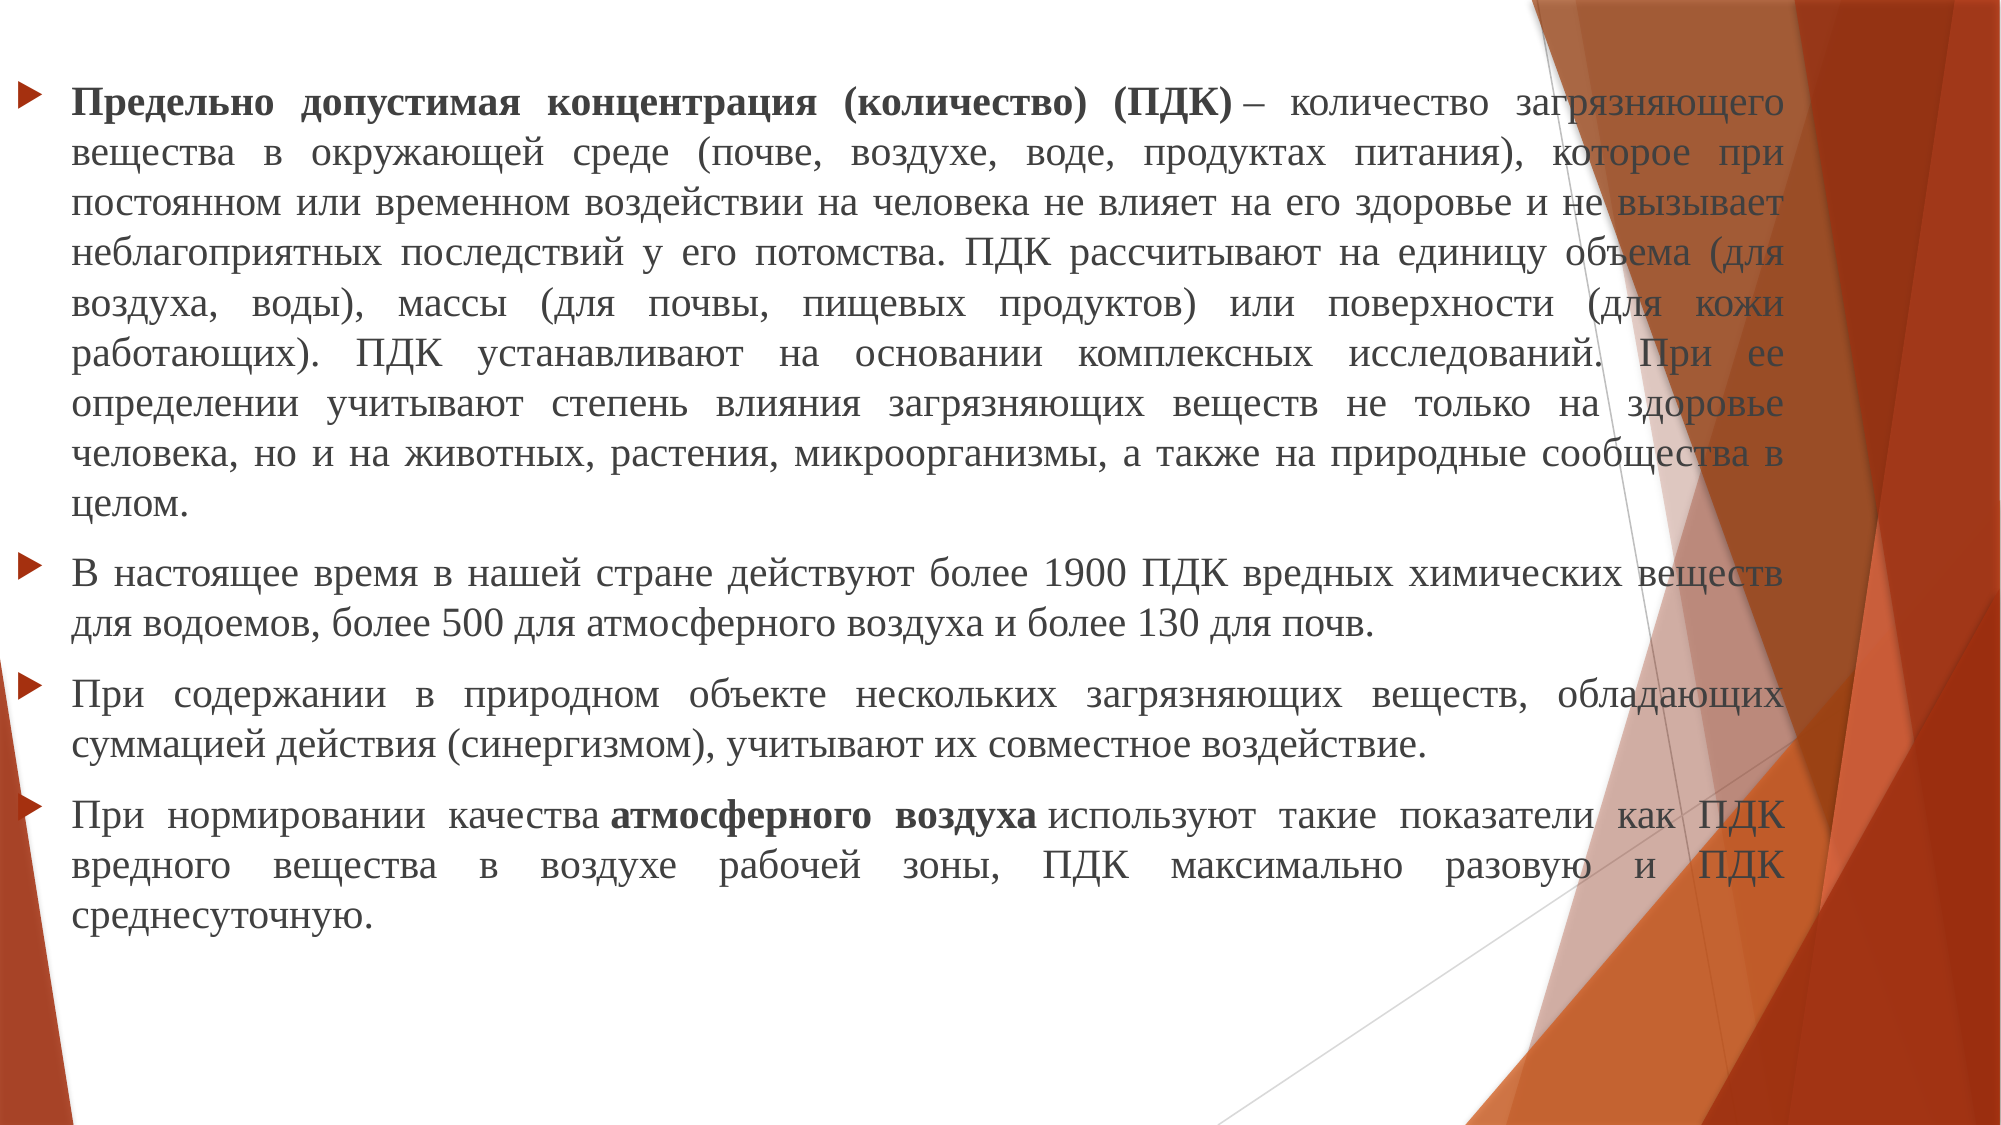

Предельно допустимая концентрация (количество) (ПДК) – количество загрязняющего вещества в окружающей среде (почве, воздухе, воде, продуктах питания), которое при постоянном или временном воздействии на человека не влияет на его здоровье и не вызывает неблагоприятных последствий у его потомства. ПДК рассчитывают на единицу объема (для воздуха, воды), массы (для почвы, пищевых продуктов) или поверхности (для кожи работающих). ПДК устанавливают на основании комплексных исследований. При ее определении учитывают степень влияния загрязняющих веществ не только на здоровье человека, но и на животных, растения, микроорганизмы, а также на природные сообщества в целом.
В настоящее время в нашей стране действуют более 1900 ПДК вредных химических веществ для водоемов, более 500 для атмосферного воздуха и более 130 для почв.
При содержании в природном объекте нескольких загрязняющих веществ, обладающих суммацией действия (синергизмом), учитывают их совместное воздействие.
При нормировании качества атмосферного воздуха используют такие показатели как ПДК вредного вещества в воздухе рабочей зоны, ПДК максимально разовую и ПДК среднесуточную.